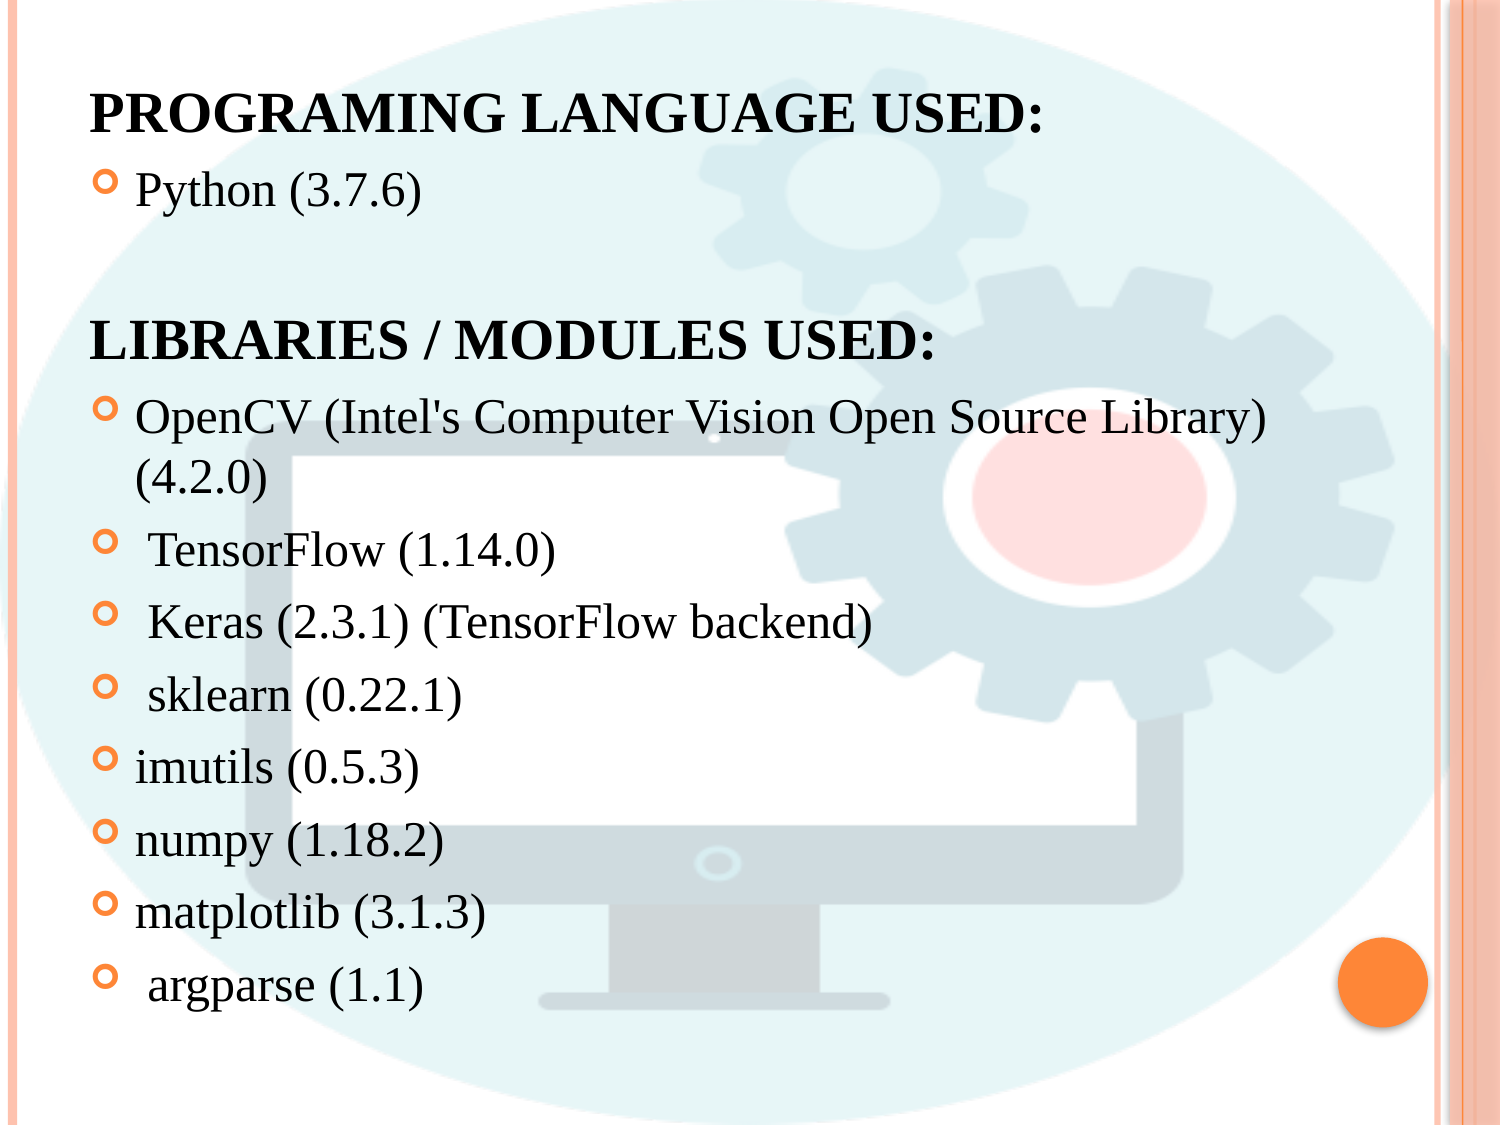

PROGRAMING LANGUAGE USED:
Python (3.7.6)

LIBRARIES / MODULES USED:
OpenCV (Intel's Computer Vision Open Source Library) (4.2.0)
 TensorFlow (1.14.0)
 Keras (2.3.1) (TensorFlow backend)
 sklearn (0.22.1)
imutils (0.5.3)
numpy (1.18.2)
matplotlib (3.1.3)
 argparse (1.1)